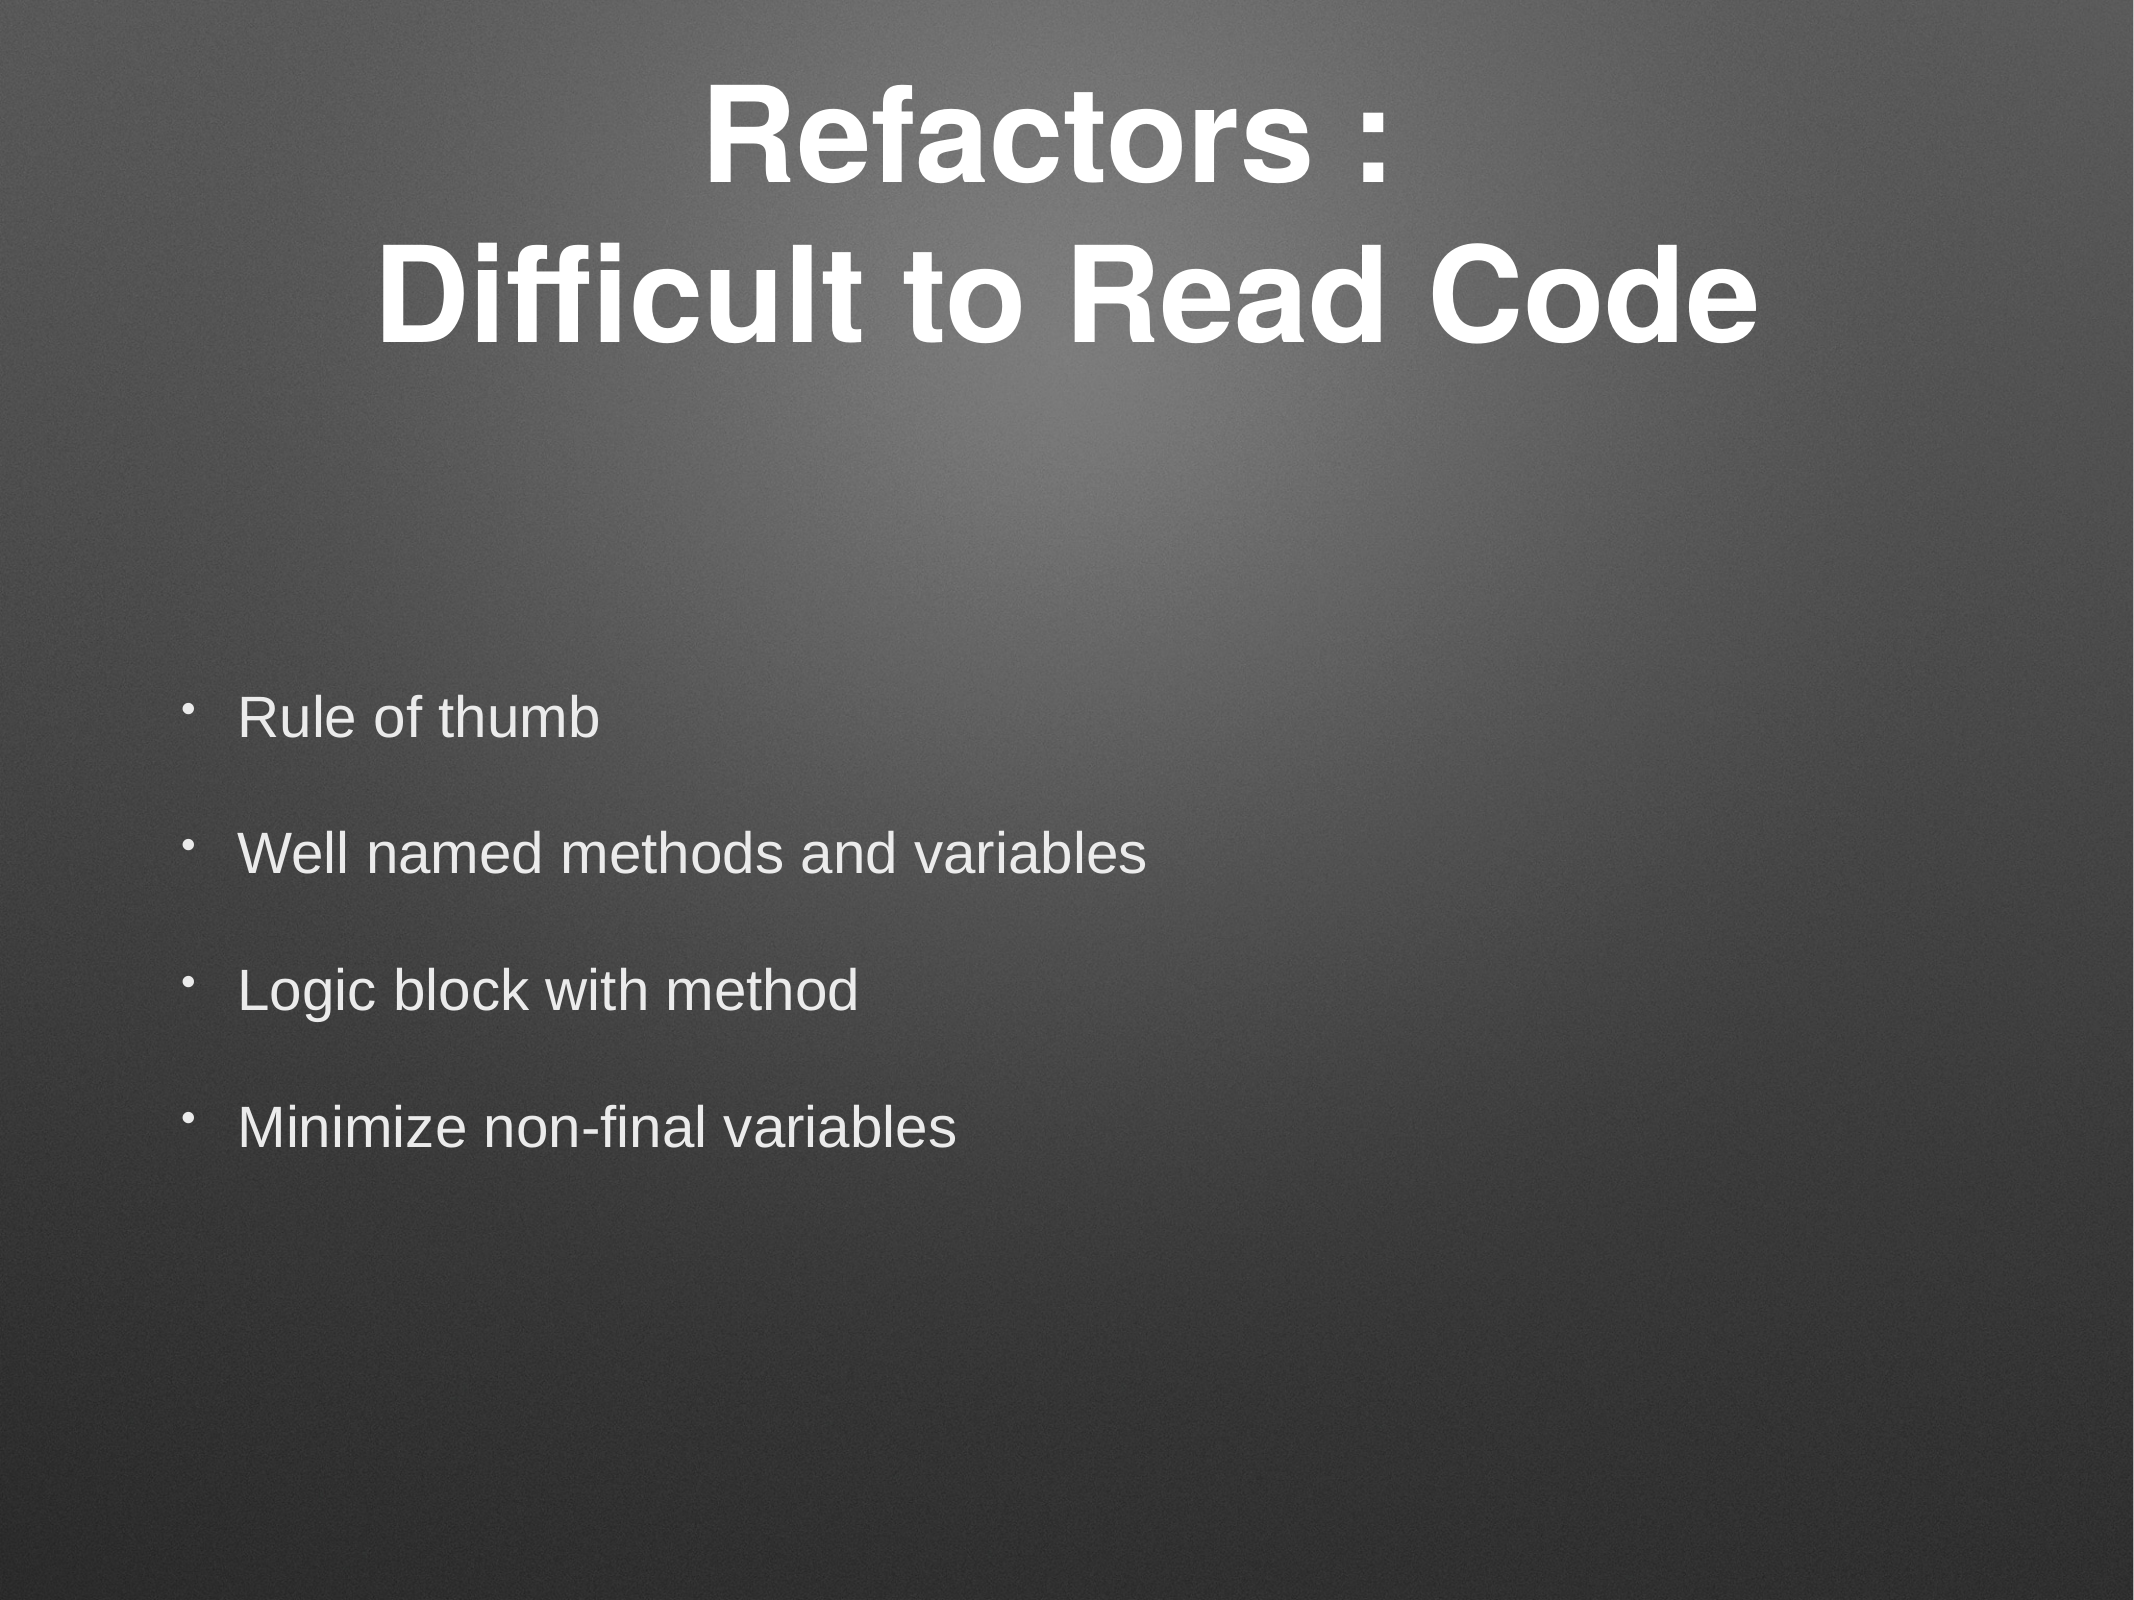

# Refactors :
Difficult to Read Code
Rule of thumb
Well named methods and variables
Logic block with method
Minimize non-final variables